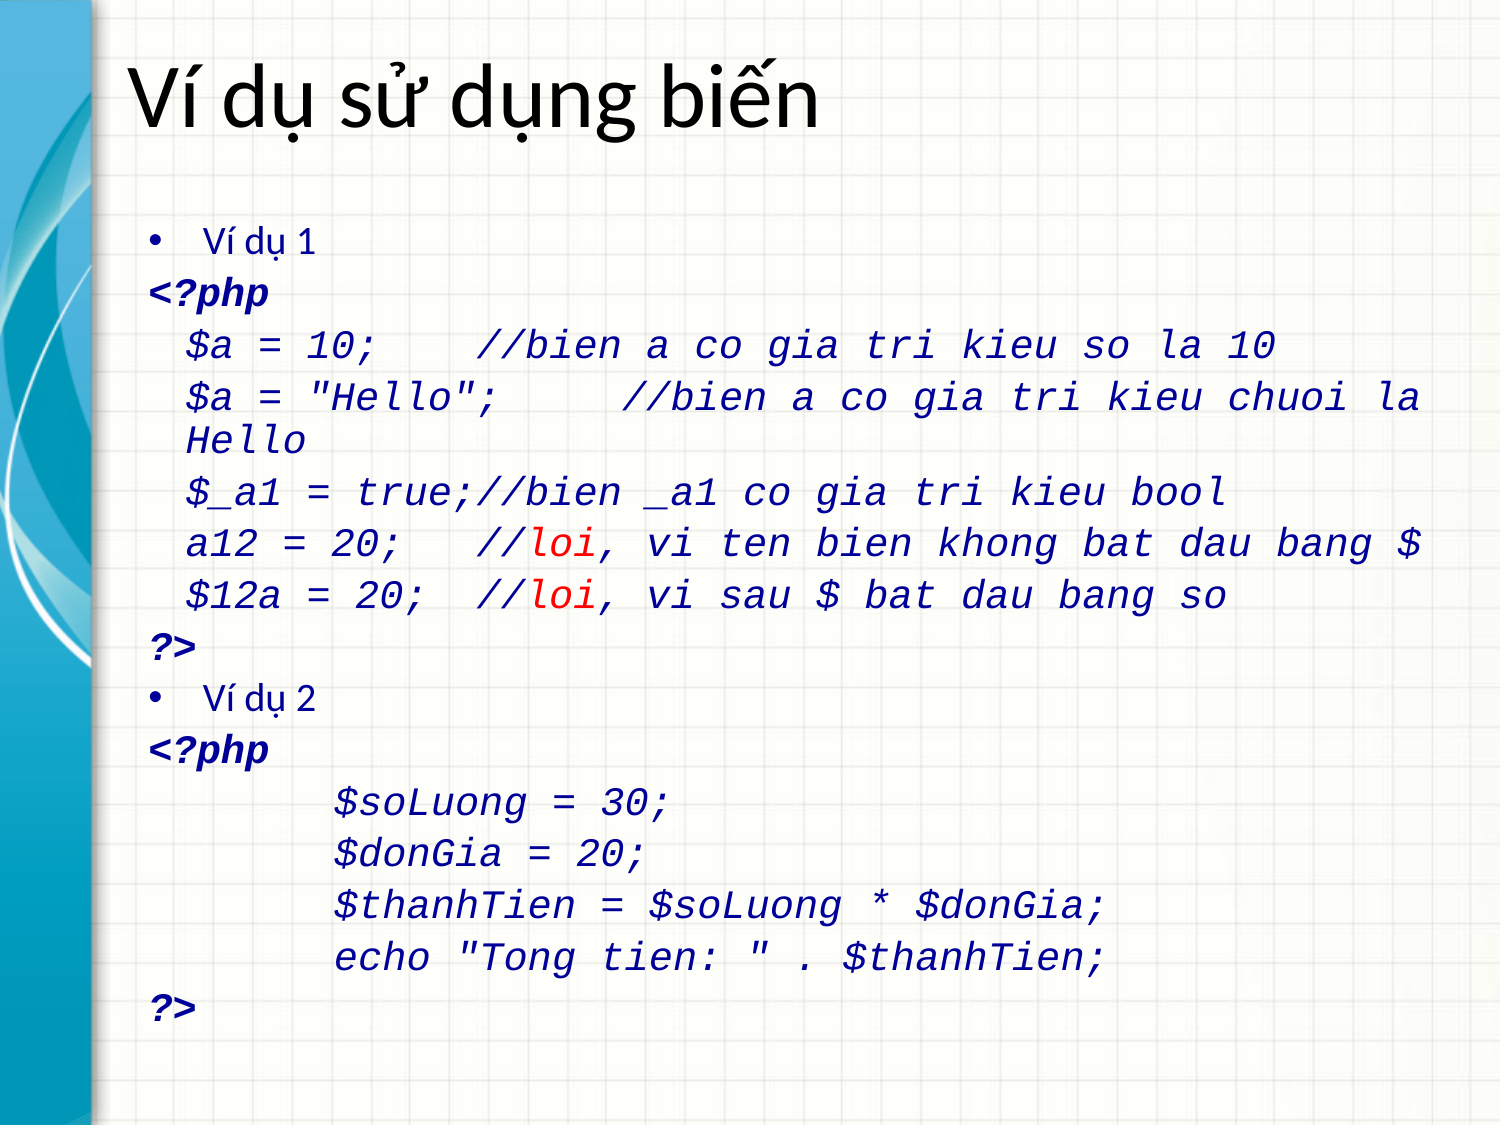

# Ví dụ sử dụng biến
Ví dụ 1
<?php
	$a = 10;	//bien a co gia tri kieu so la 10
	$a = "Hello";	//bien a co gia tri kieu chuoi la Hello
	$_a1 = true;	//bien _a1 co gia tri kieu bool
	a12 = 20;	//loi, vi ten bien khong bat dau bang $
	$12a = 20;	//loi, vi sau $ bat dau bang so
?>
Ví dụ 2
<?php
		$soLuong = 30;
		$donGia = 20;
		$thanhTien = $soLuong * $donGia;
		echo "Tong tien: " . $thanhTien;
?>